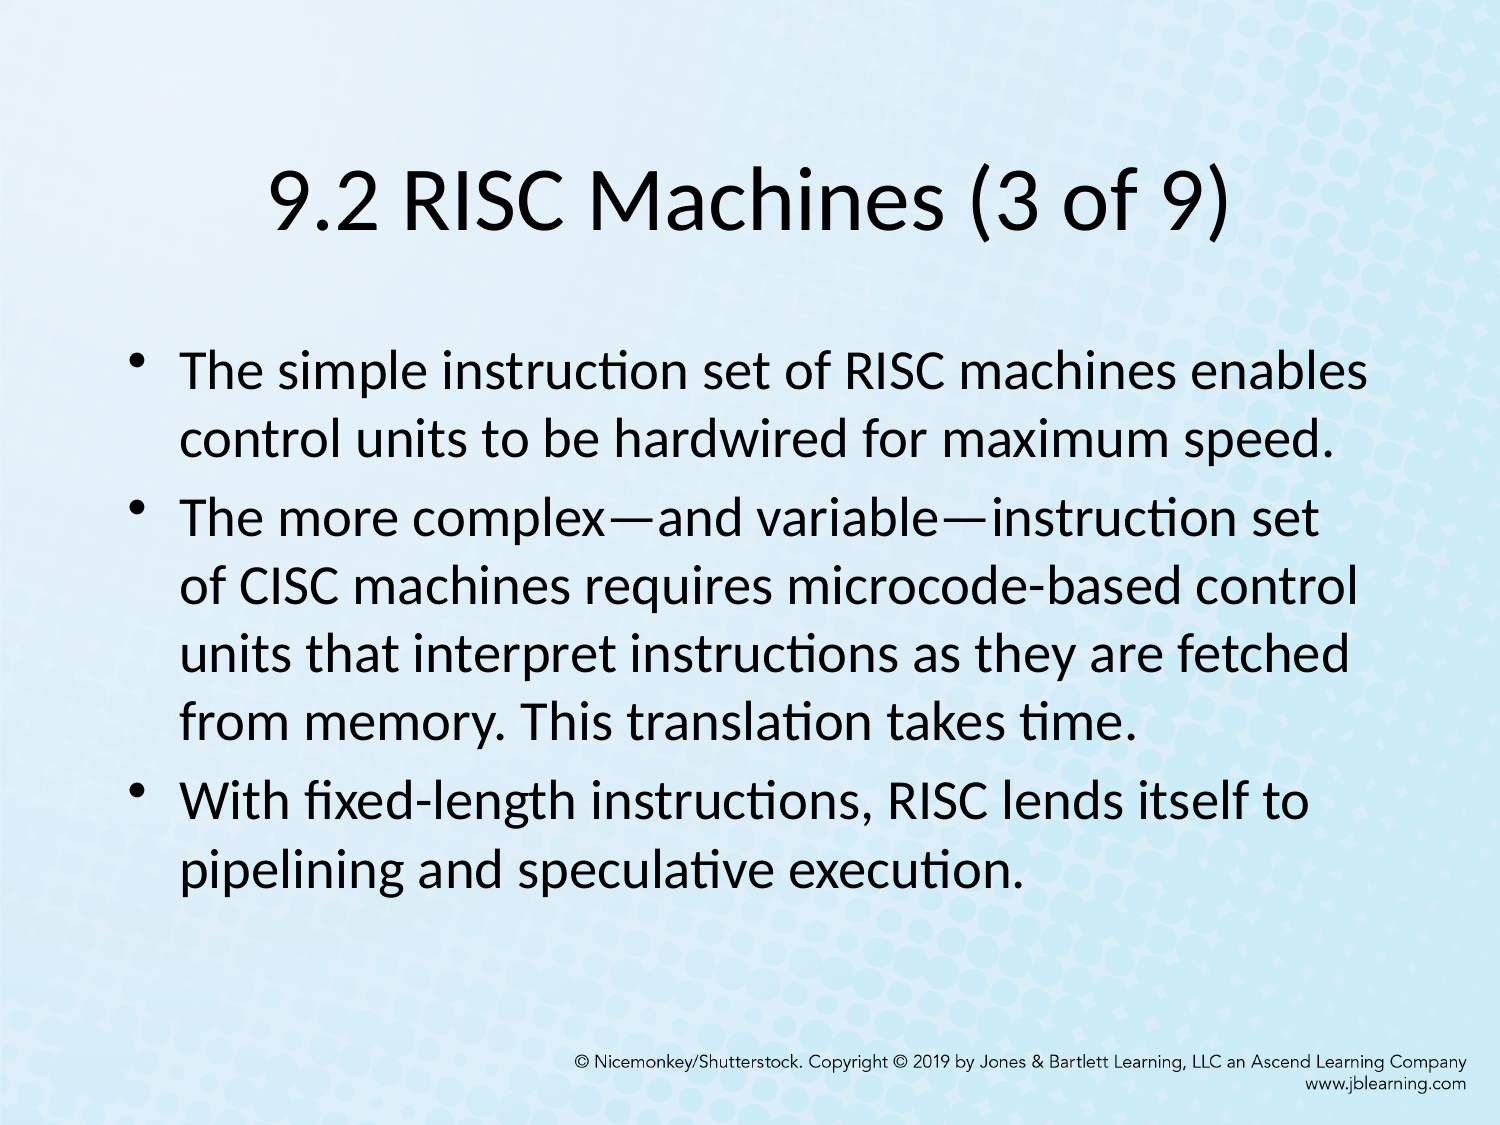

# 9.2 RISC Machines (3 of 9)
The simple instruction set of RISC machines enables control units to be hardwired for maximum speed.
The more complex—and variable—instruction set of CISC machines requires microcode-based control units that interpret instructions as they are fetched from memory. This translation takes time.
With fixed-length instructions, RISC lends itself to pipelining and speculative execution.